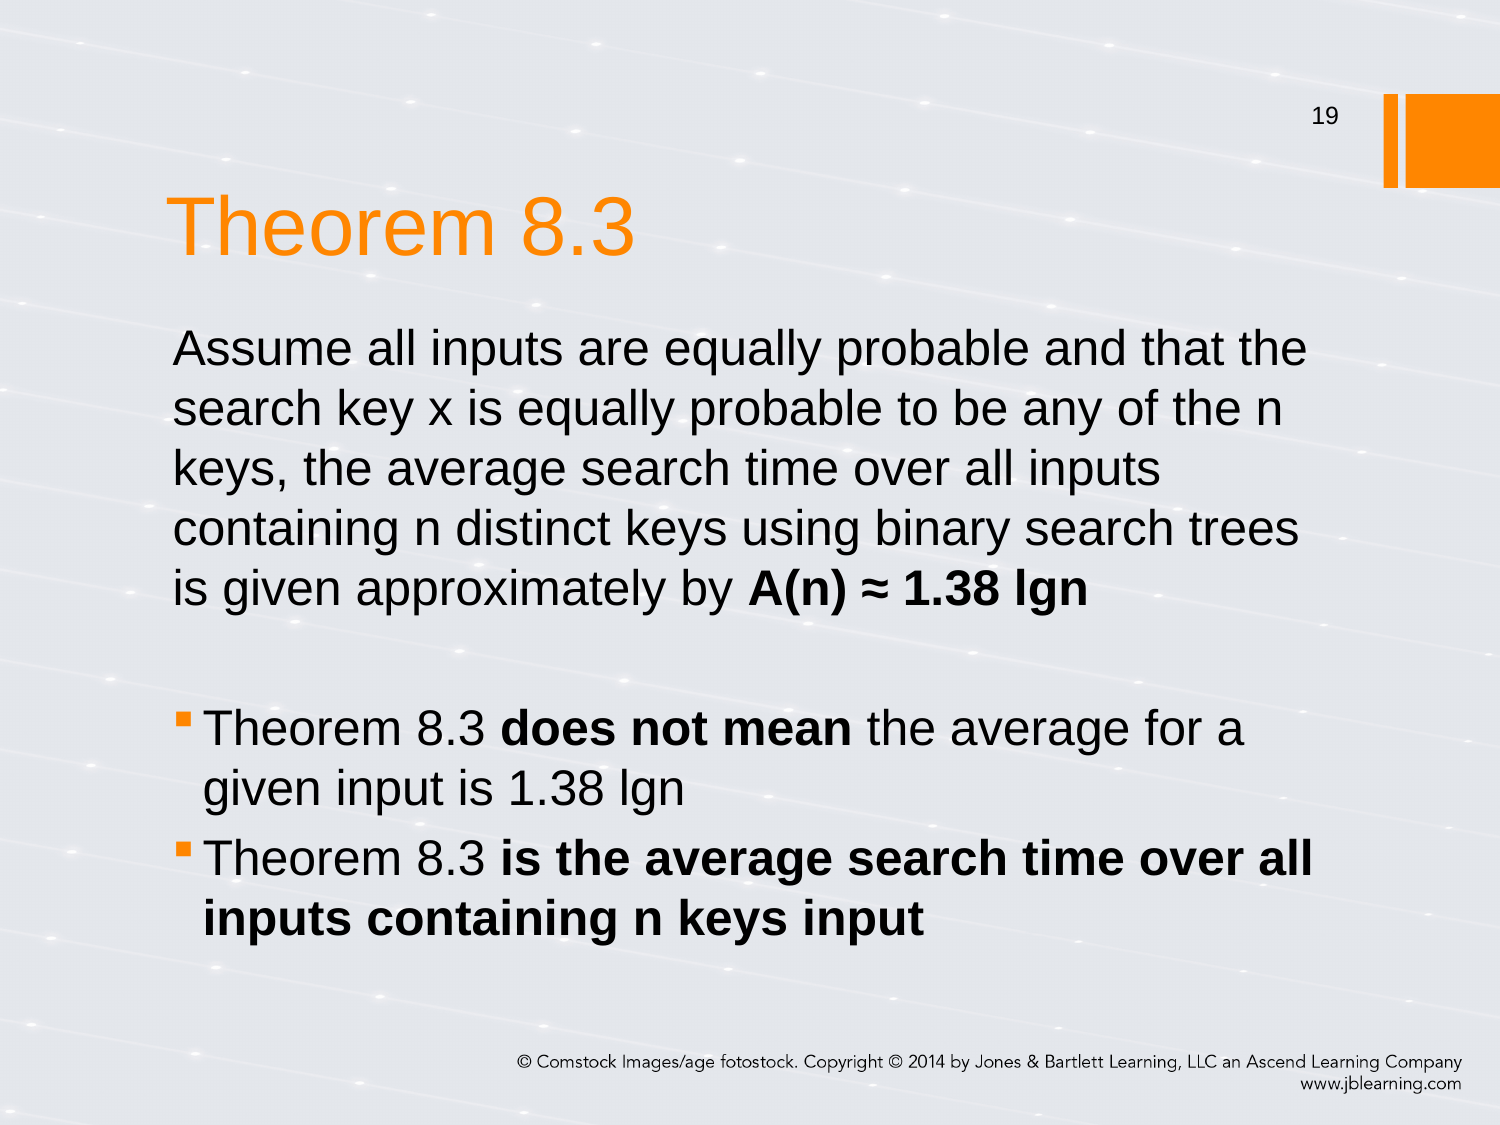

# Theorem 8.3
19
Assume all inputs are equally probable and that the search key x is equally probable to be any of the n keys, the average search time over all inputs containing n distinct keys using binary search trees is given approximately by A(n) ≈ 1.38 lgn

Theorem 8.3 does not mean the average for a given input is 1.38 lgn
Theorem 8.3 is the average search time over all inputs containing n keys input